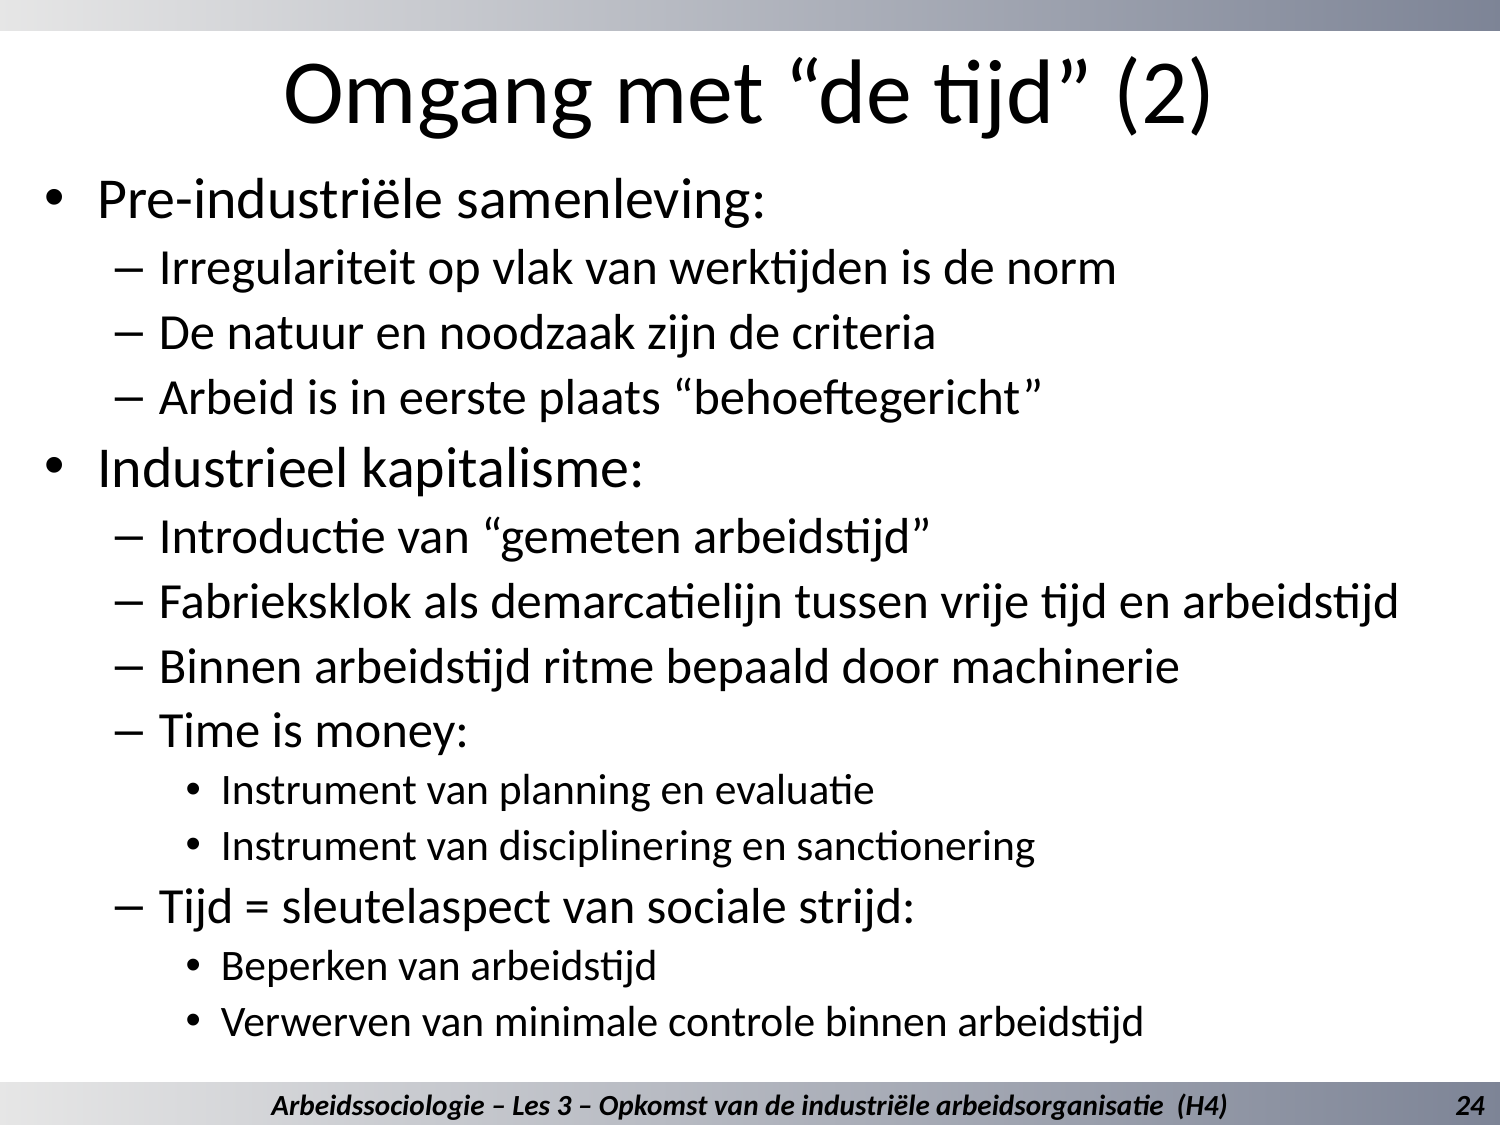

# Omgang met “de tijd” (2)

Pre-industriële samenleving:
Irregulariteit op vlak van werktijden is de norm
De natuur en noodzaak zijn de criteria
Arbeid is in eerste plaats “behoeftegericht”
Industrieel kapitalisme:
Introductie van “gemeten arbeidstijd”
Fabrieksklok als demarcatielijn tussen vrije tijd en arbeidstijd
Binnen arbeidstijd ritme bepaald door machinerie
Time is money:
Instrument van planning en evaluatie
Instrument van disciplinering en sanctionering
Tijd = sleutelaspect van sociale strijd:
Beperken van arbeidstijd
Verwerven van minimale controle binnen arbeidstijd
Arbeidssociologie – Les 3 – Opkomst van de industriële arbeidsorganisatie  (H4)
24